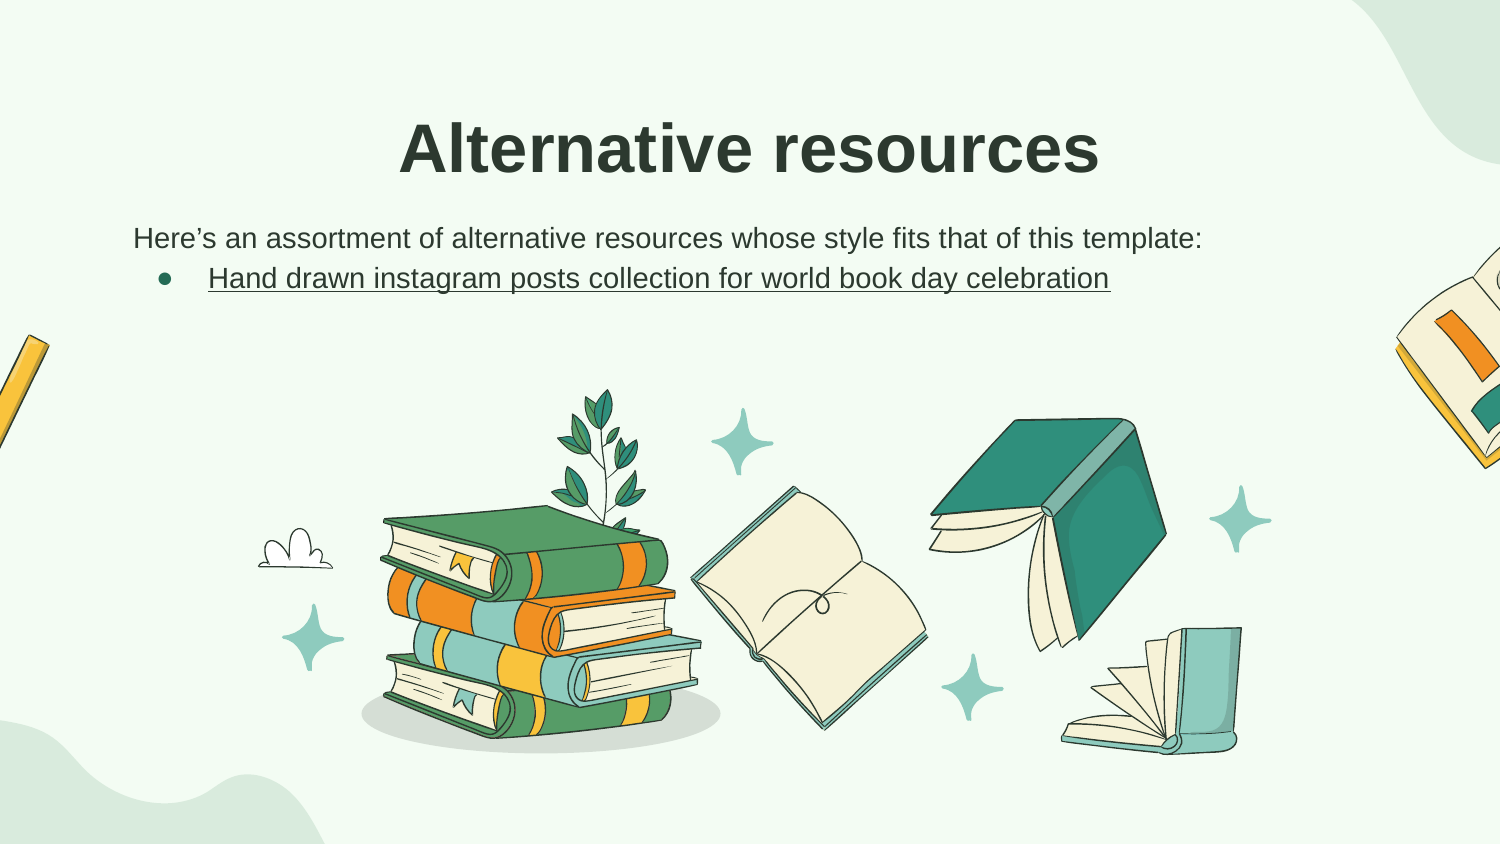

# Alternative resources
Here’s an assortment of alternative resources whose style fits that of this template:
Hand drawn instagram posts collection for world book day celebration